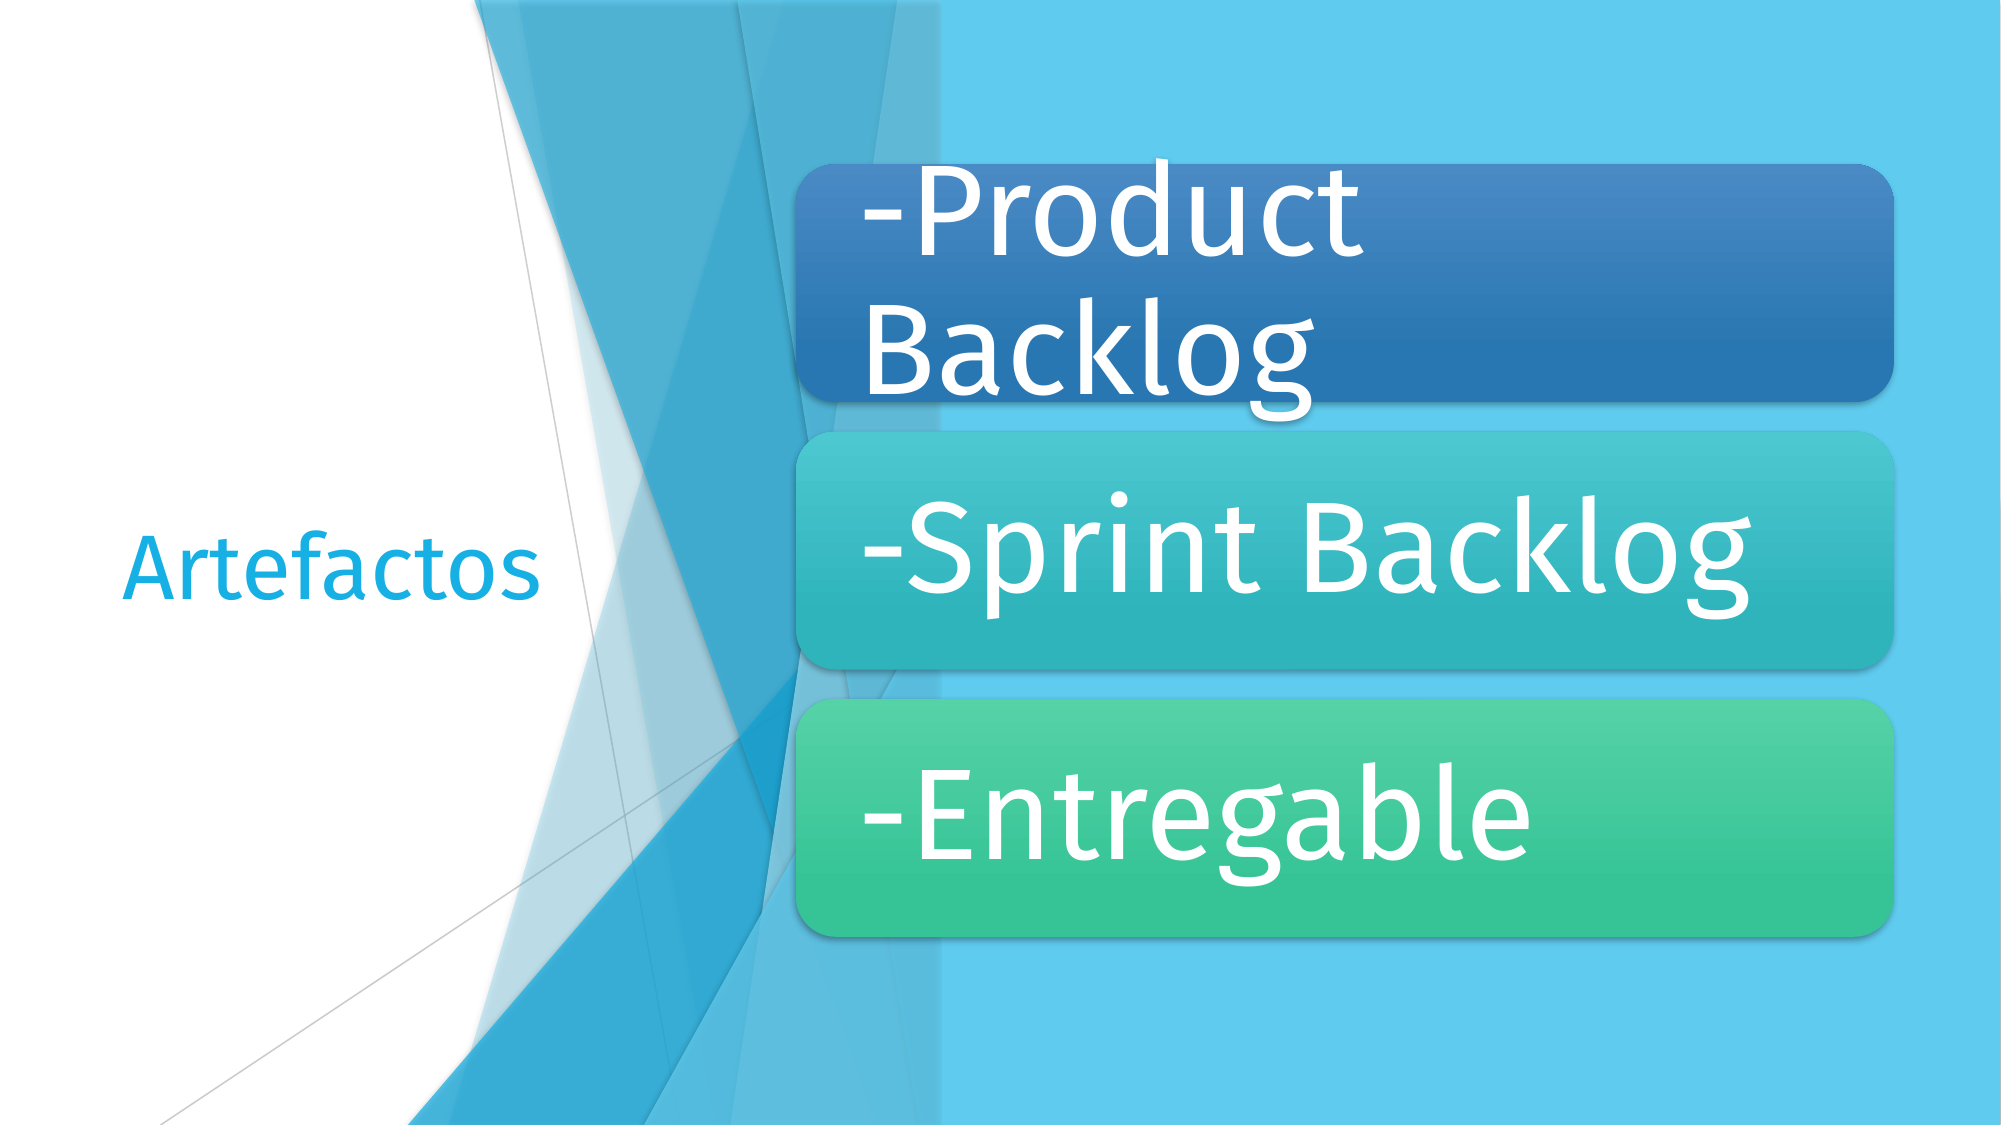

-Product Backlog
-Sprint Backlog
-Entregable
# Artefactos